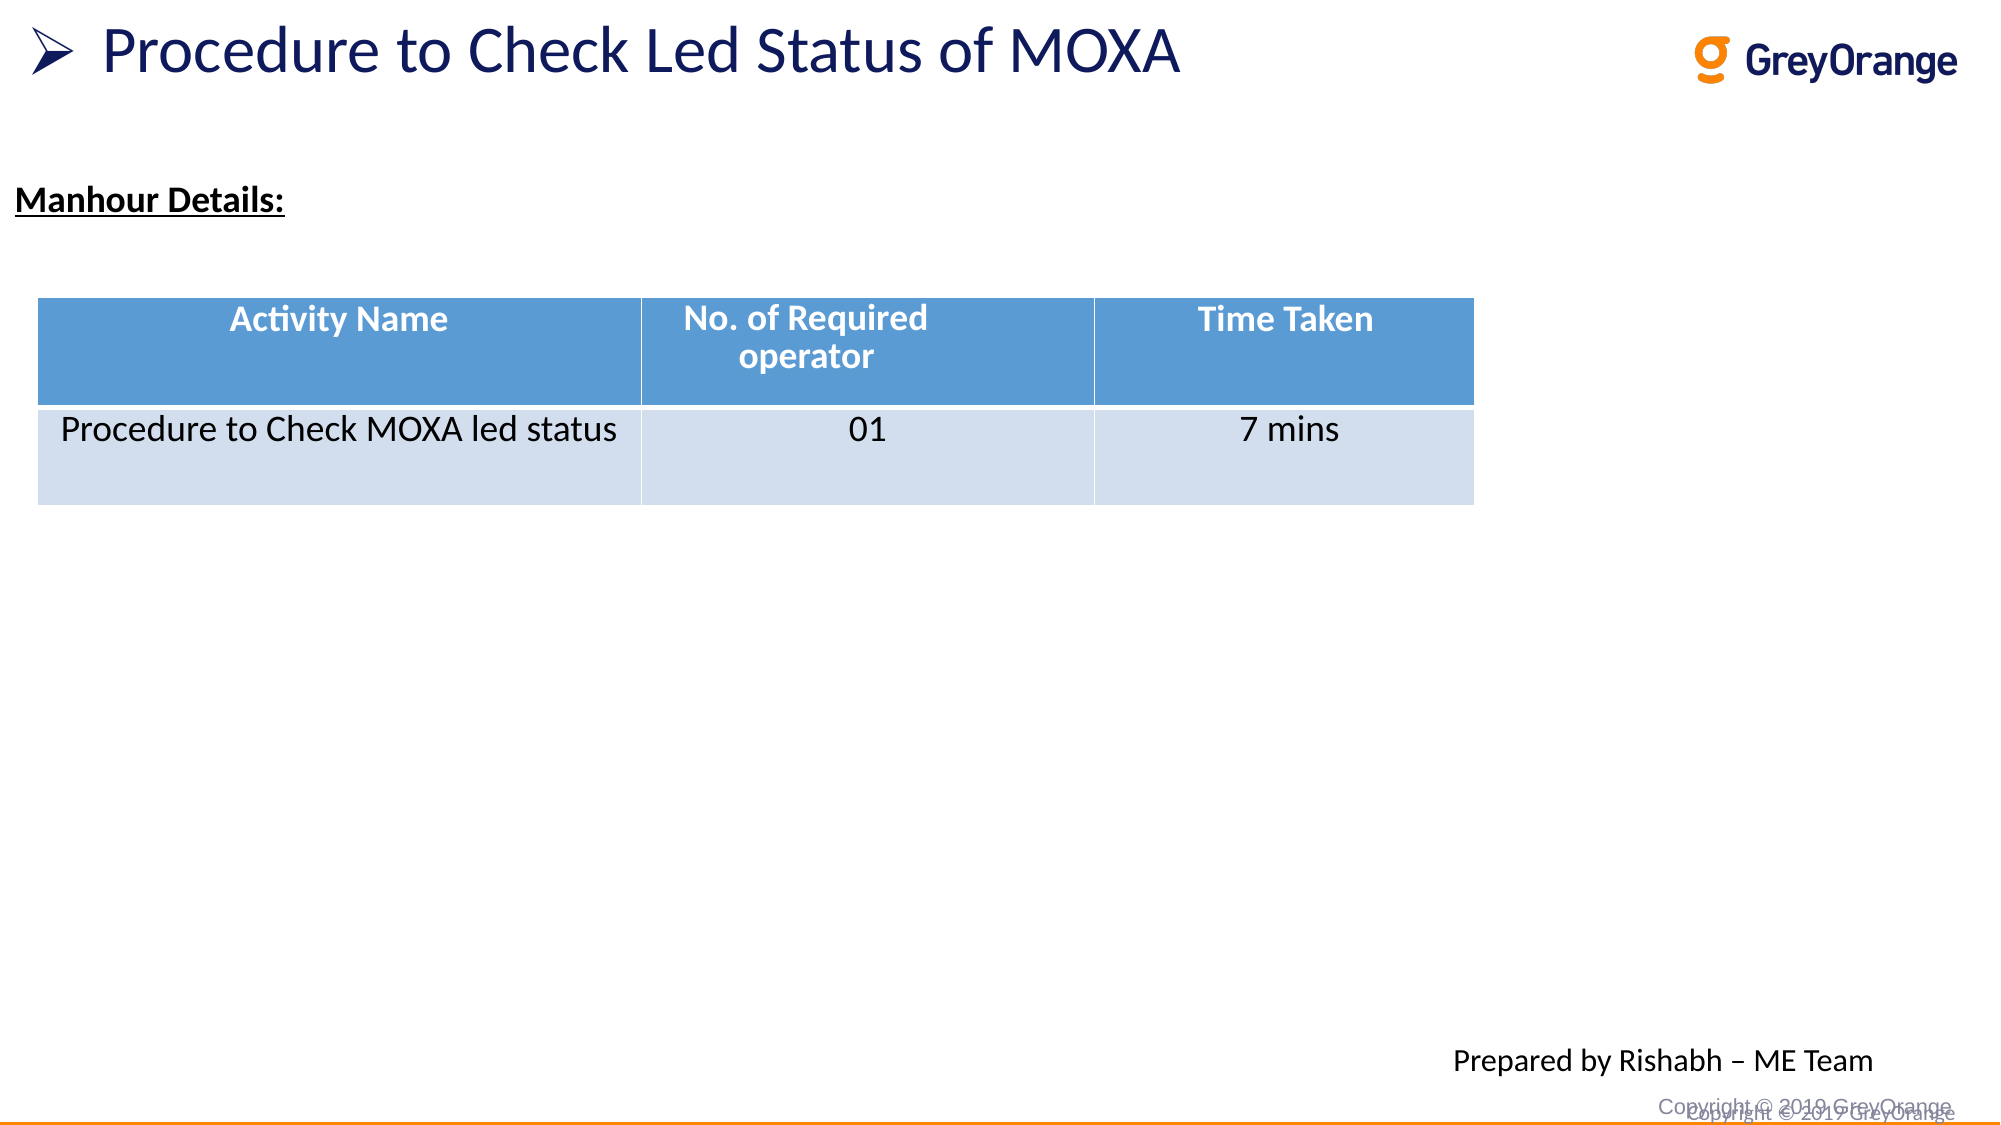

# Procedure to Check Led Status of MOXA

Manhour Details:
| Activity Name | No. of Required operator | Time Taken |
| --- | --- | --- |
| Procedure to Check MOXA led status | 01 | 7 mins |
Prepared by Rishabh – ME Team
Copyright © 2019 GreyOrange